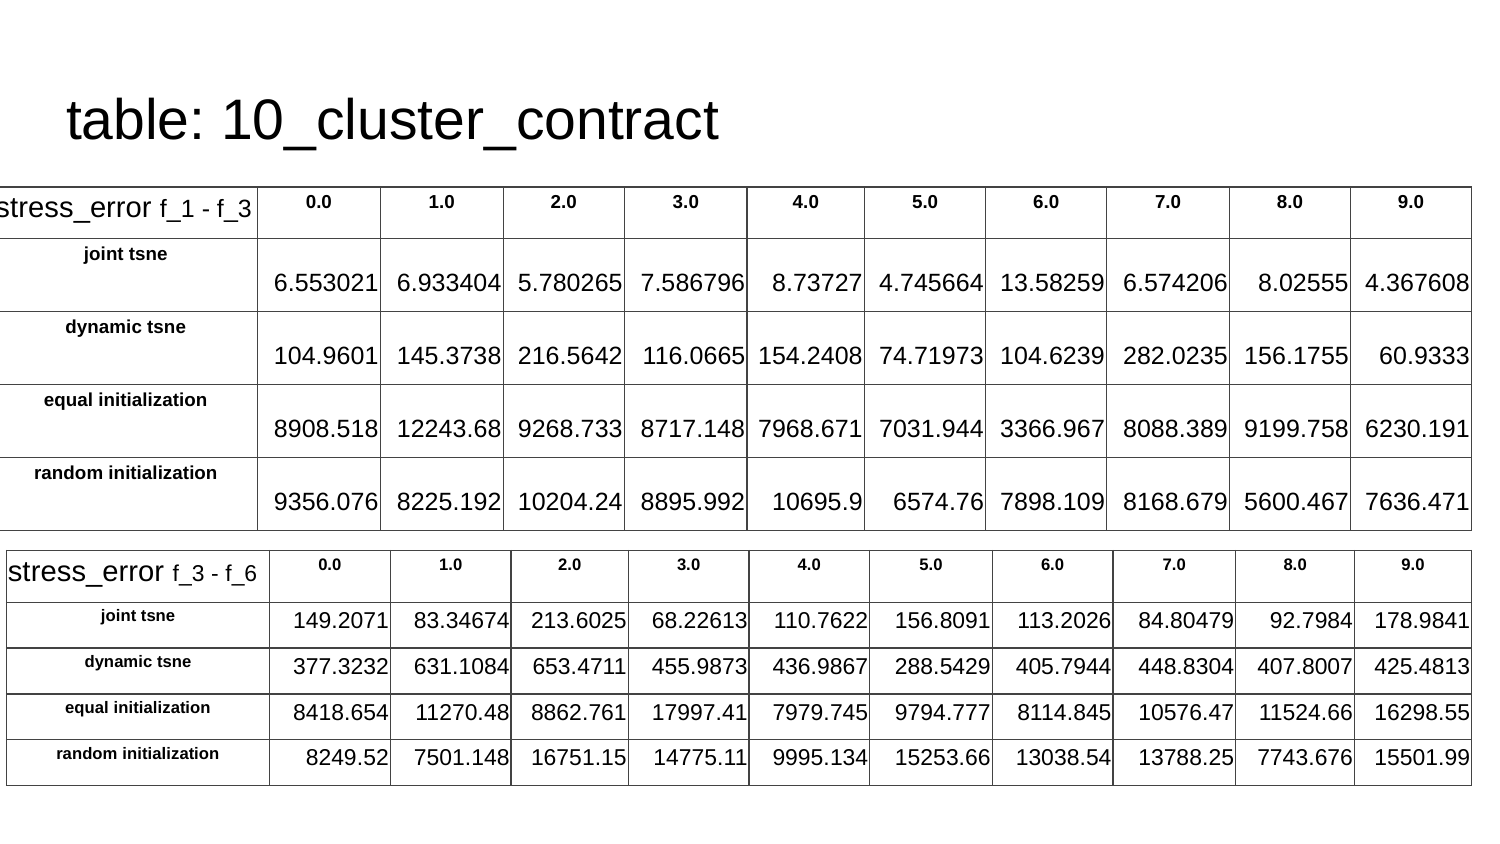

# table: 10_cluster_contract
| stress\_error f\_1 - f\_3 | 0.0 | 1.0 | 2.0 | 3.0 | 4.0 | 5.0 | 6.0 | 7.0 | 8.0 | 9.0 |
| --- | --- | --- | --- | --- | --- | --- | --- | --- | --- | --- |
| joint tsne | 6.553021 | 6.933404 | 5.780265 | 7.586796 | 8.73727 | 4.745664 | 13.58259 | 6.574206 | 8.02555 | 4.367608 |
| dynamic tsne | 104.9601 | 145.3738 | 216.5642 | 116.0665 | 154.2408 | 74.71973 | 104.6239 | 282.0235 | 156.1755 | 60.9333 |
| equal initialization | 8908.518 | 12243.68 | 9268.733 | 8717.148 | 7968.671 | 7031.944 | 3366.967 | 8088.389 | 9199.758 | 6230.191 |
| random initialization | 9356.076 | 8225.192 | 10204.24 | 8895.992 | 10695.9 | 6574.76 | 7898.109 | 8168.679 | 5600.467 | 7636.471 |
| stress\_error f\_3 - f\_6 | 0.0 | 1.0 | 2.0 | 3.0 | 4.0 | 5.0 | 6.0 | 7.0 | 8.0 | 9.0 |
| --- | --- | --- | --- | --- | --- | --- | --- | --- | --- | --- |
| joint tsne | 149.2071 | 83.34674 | 213.6025 | 68.22613 | 110.7622 | 156.8091 | 113.2026 | 84.80479 | 92.7984 | 178.9841 |
| dynamic tsne | 377.3232 | 631.1084 | 653.4711 | 455.9873 | 436.9867 | 288.5429 | 405.7944 | 448.8304 | 407.8007 | 425.4813 |
| equal initialization | 8418.654 | 11270.48 | 8862.761 | 17997.41 | 7979.745 | 9794.777 | 8114.845 | 10576.47 | 11524.66 | 16298.55 |
| random initialization | 8249.52 | 7501.148 | 16751.15 | 14775.11 | 9995.134 | 15253.66 | 13038.54 | 13788.25 | 7743.676 | 15501.99 |